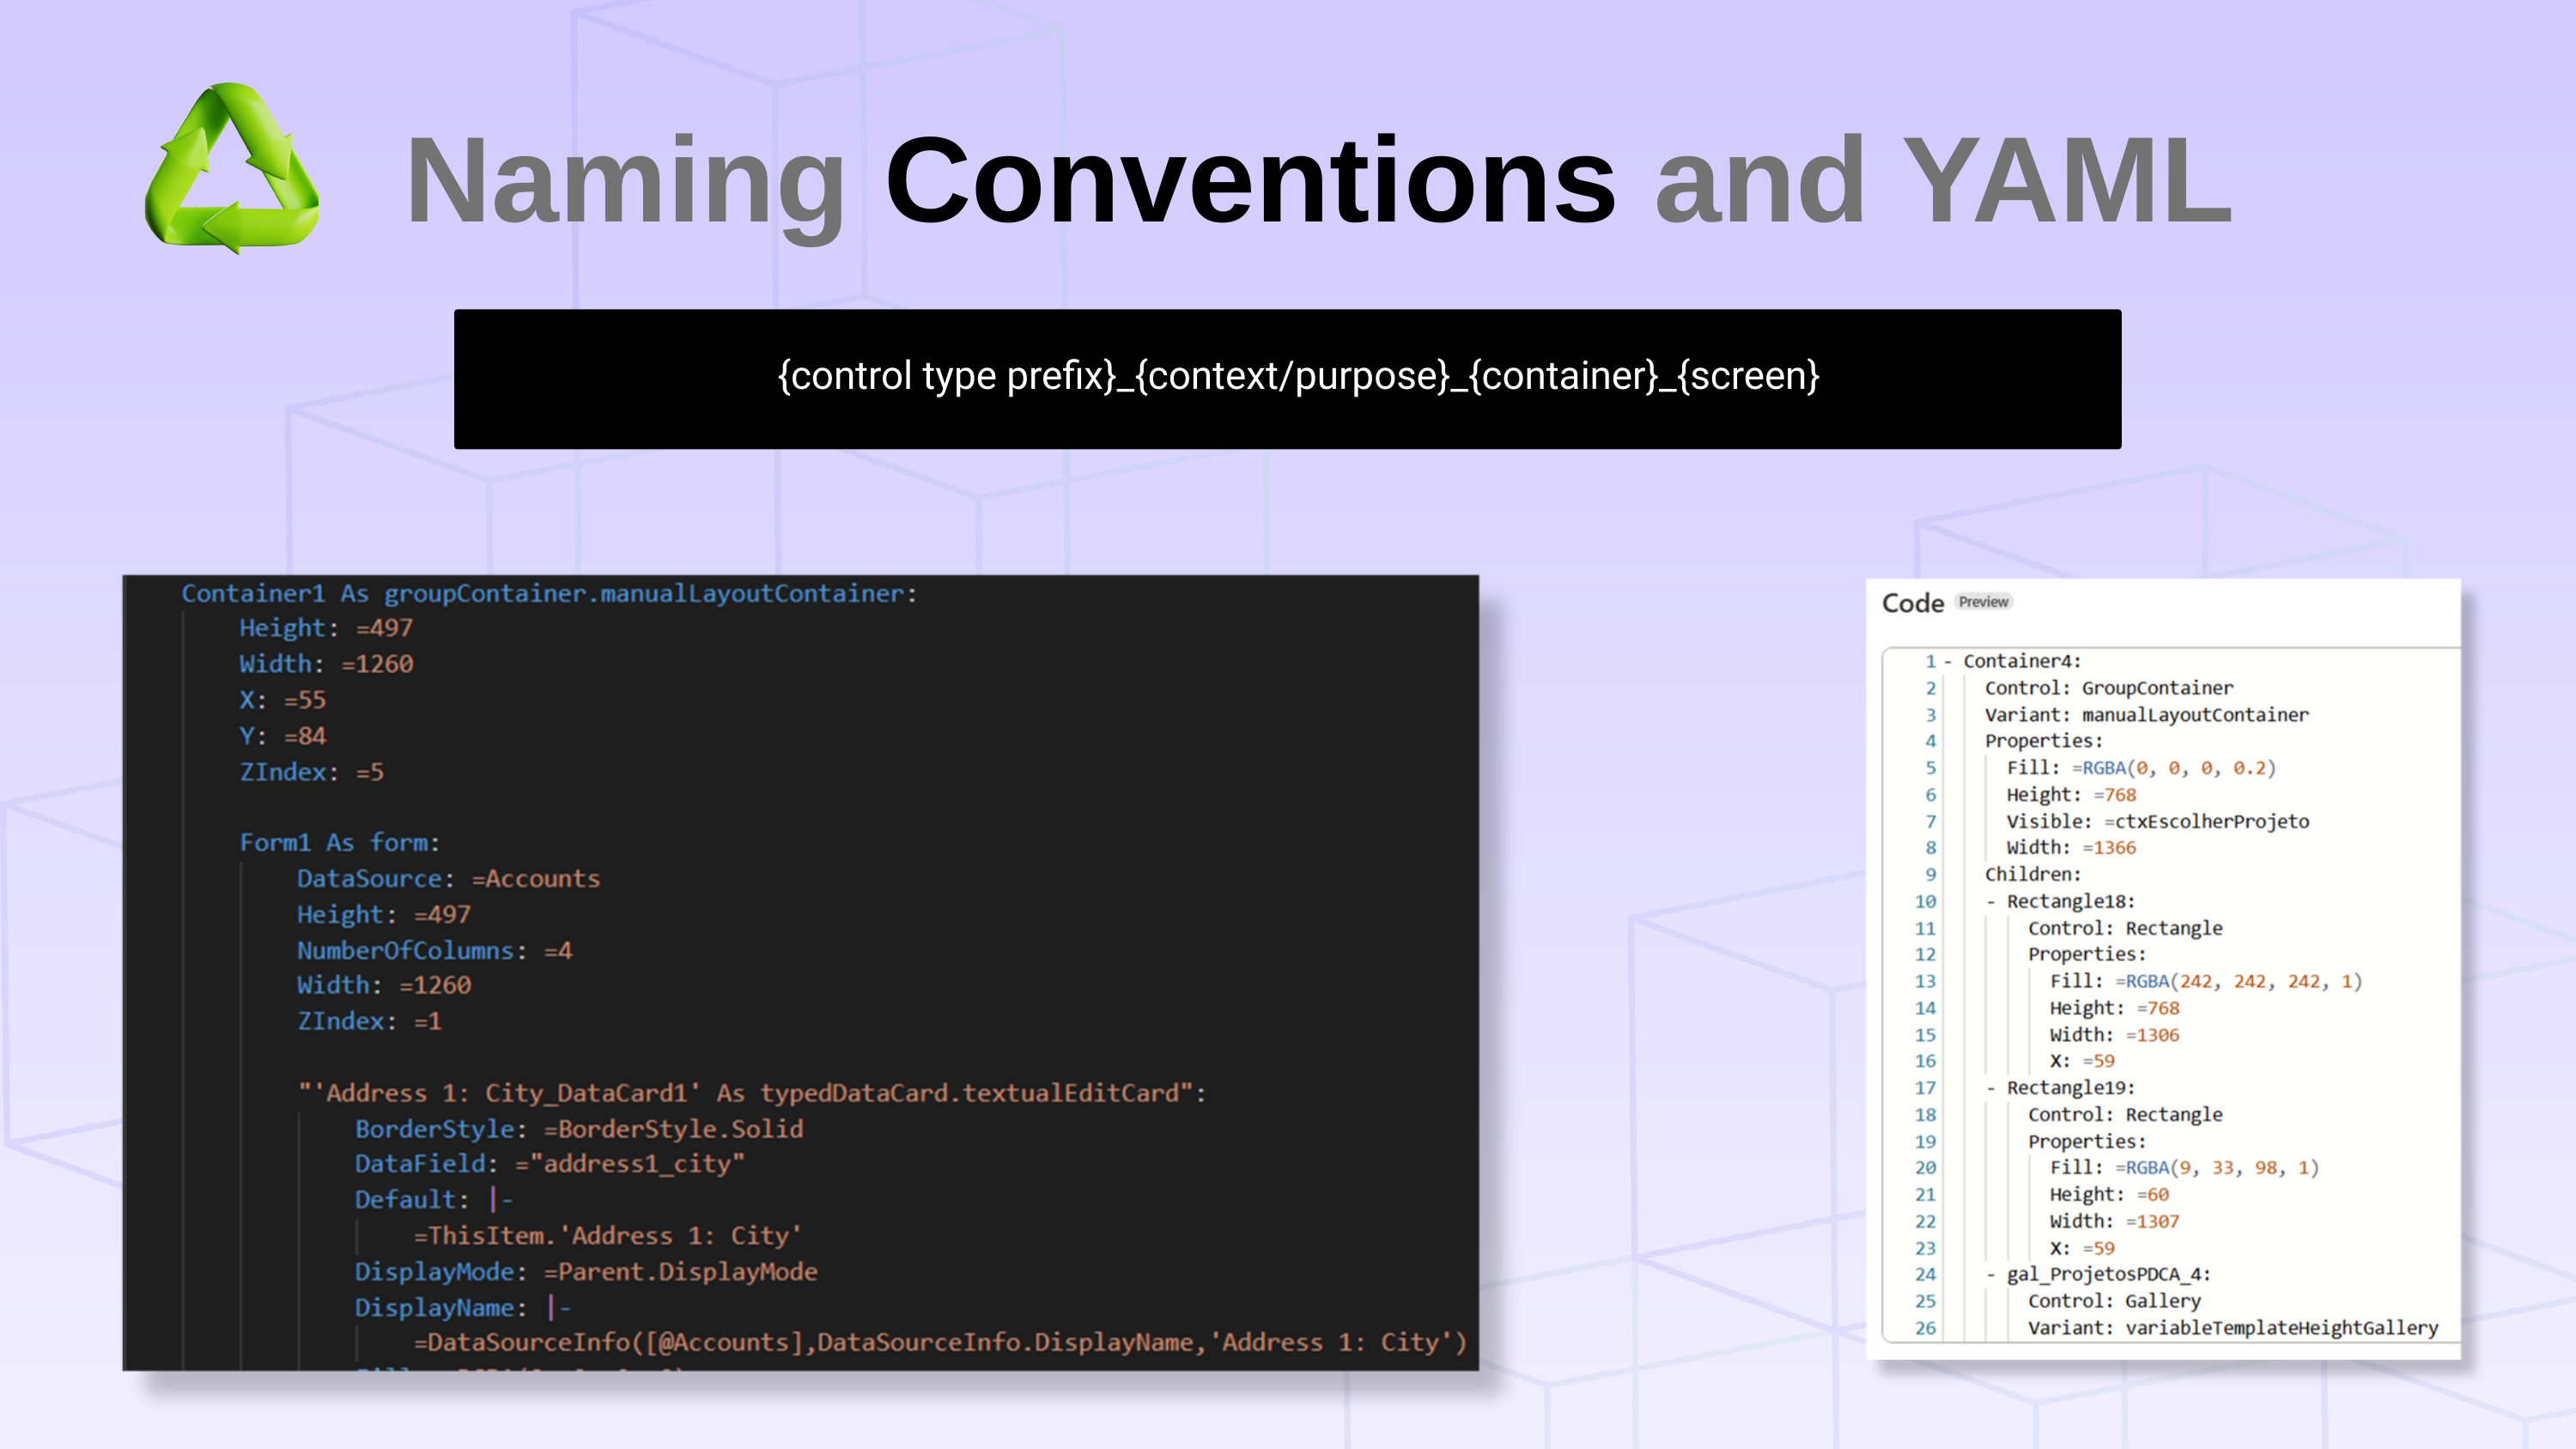

Naming Conventions and YAML

{ {control type prefix}_{context/purpose}_{container}_{screen}